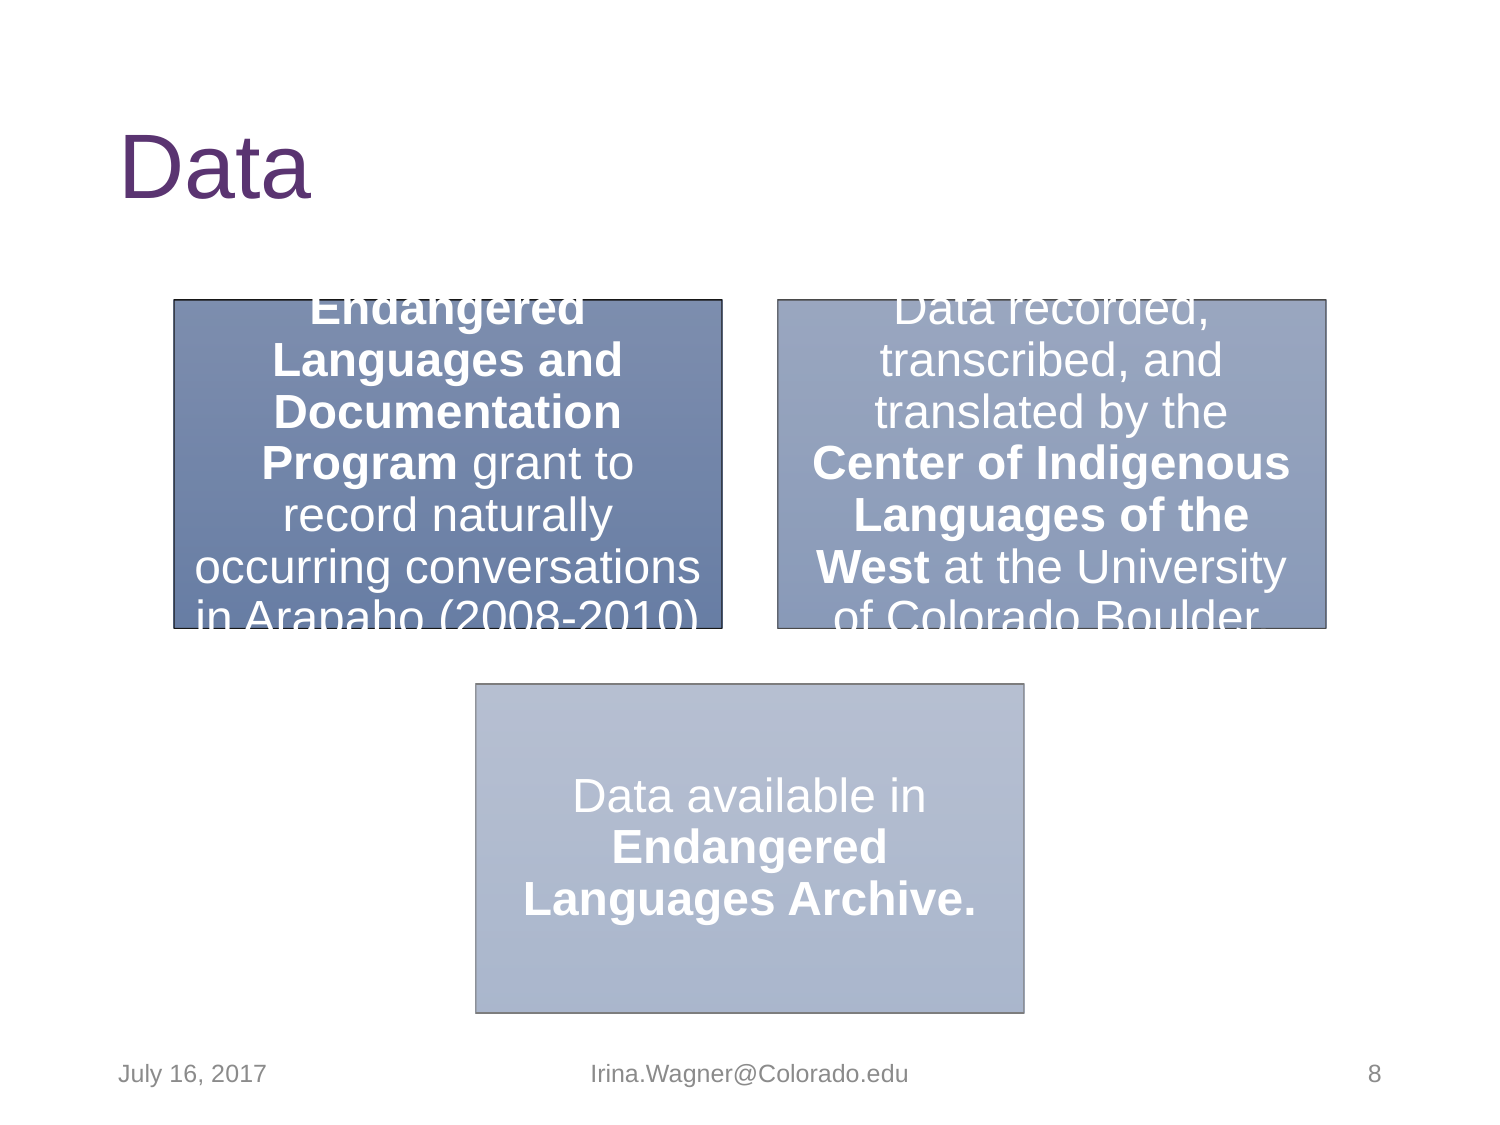

# Data
Endangered Languages and Documentation Program grant to record naturally occurring conversations in Arapaho (2008-2010)
Data recorded, transcribed, and translated by the Center of Indigenous Languages of the West at the University of Colorado Boulder.
Data available in Endangered Languages Archive.
July 16, 2017
Irina.Wagner@Colorado.edu
8